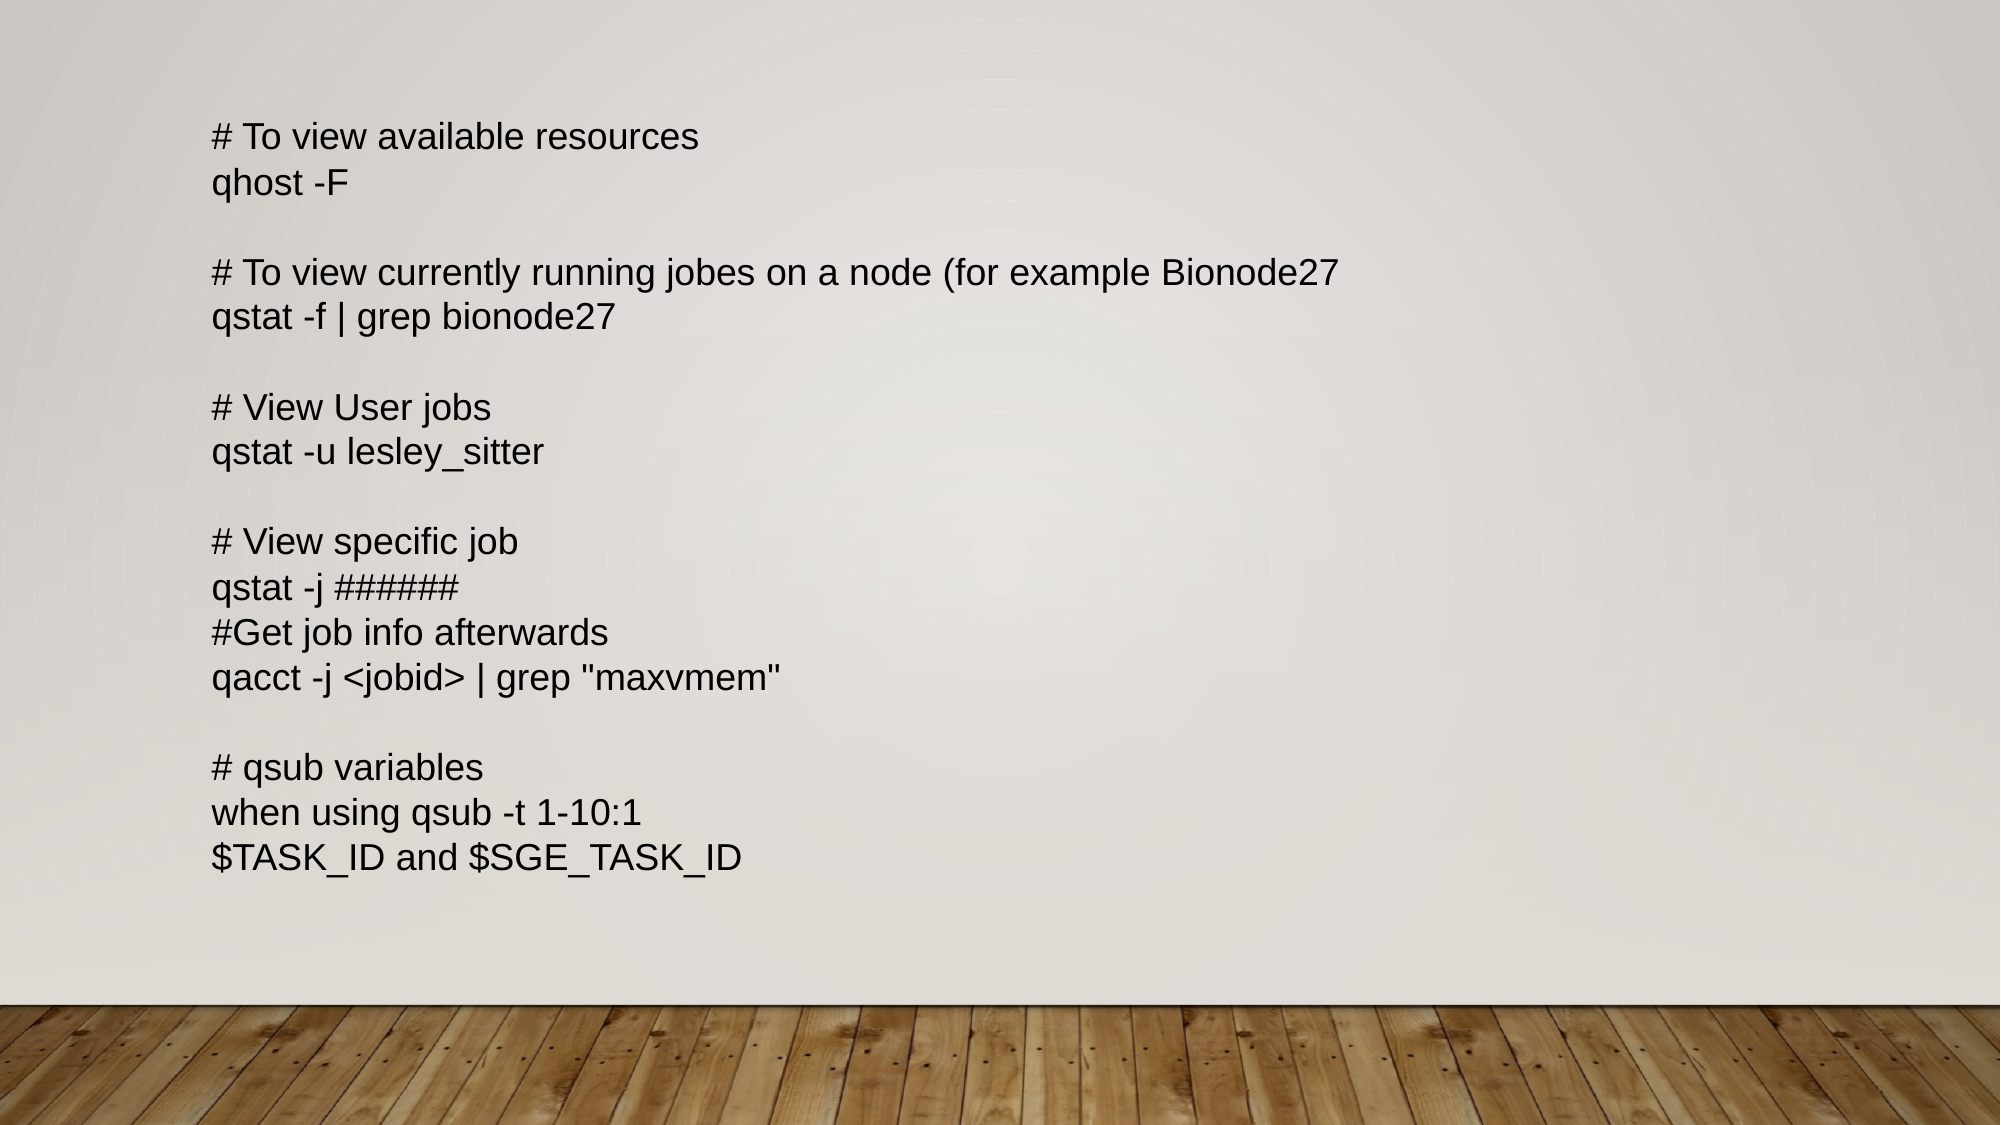

# To view available resources
qhost -F
# To view currently running jobes on a node (for example Bionode27
qstat -f | grep bionode27
# View User jobs qstat -u lesley_sitter
# View specific job qstat -j ###### #Get job info afterwards qacct -j <jobid> | grep "maxvmem"
# qsub variables
when using qsub -t 1-10:1
$TASK_ID and $SGE_TASK_ID